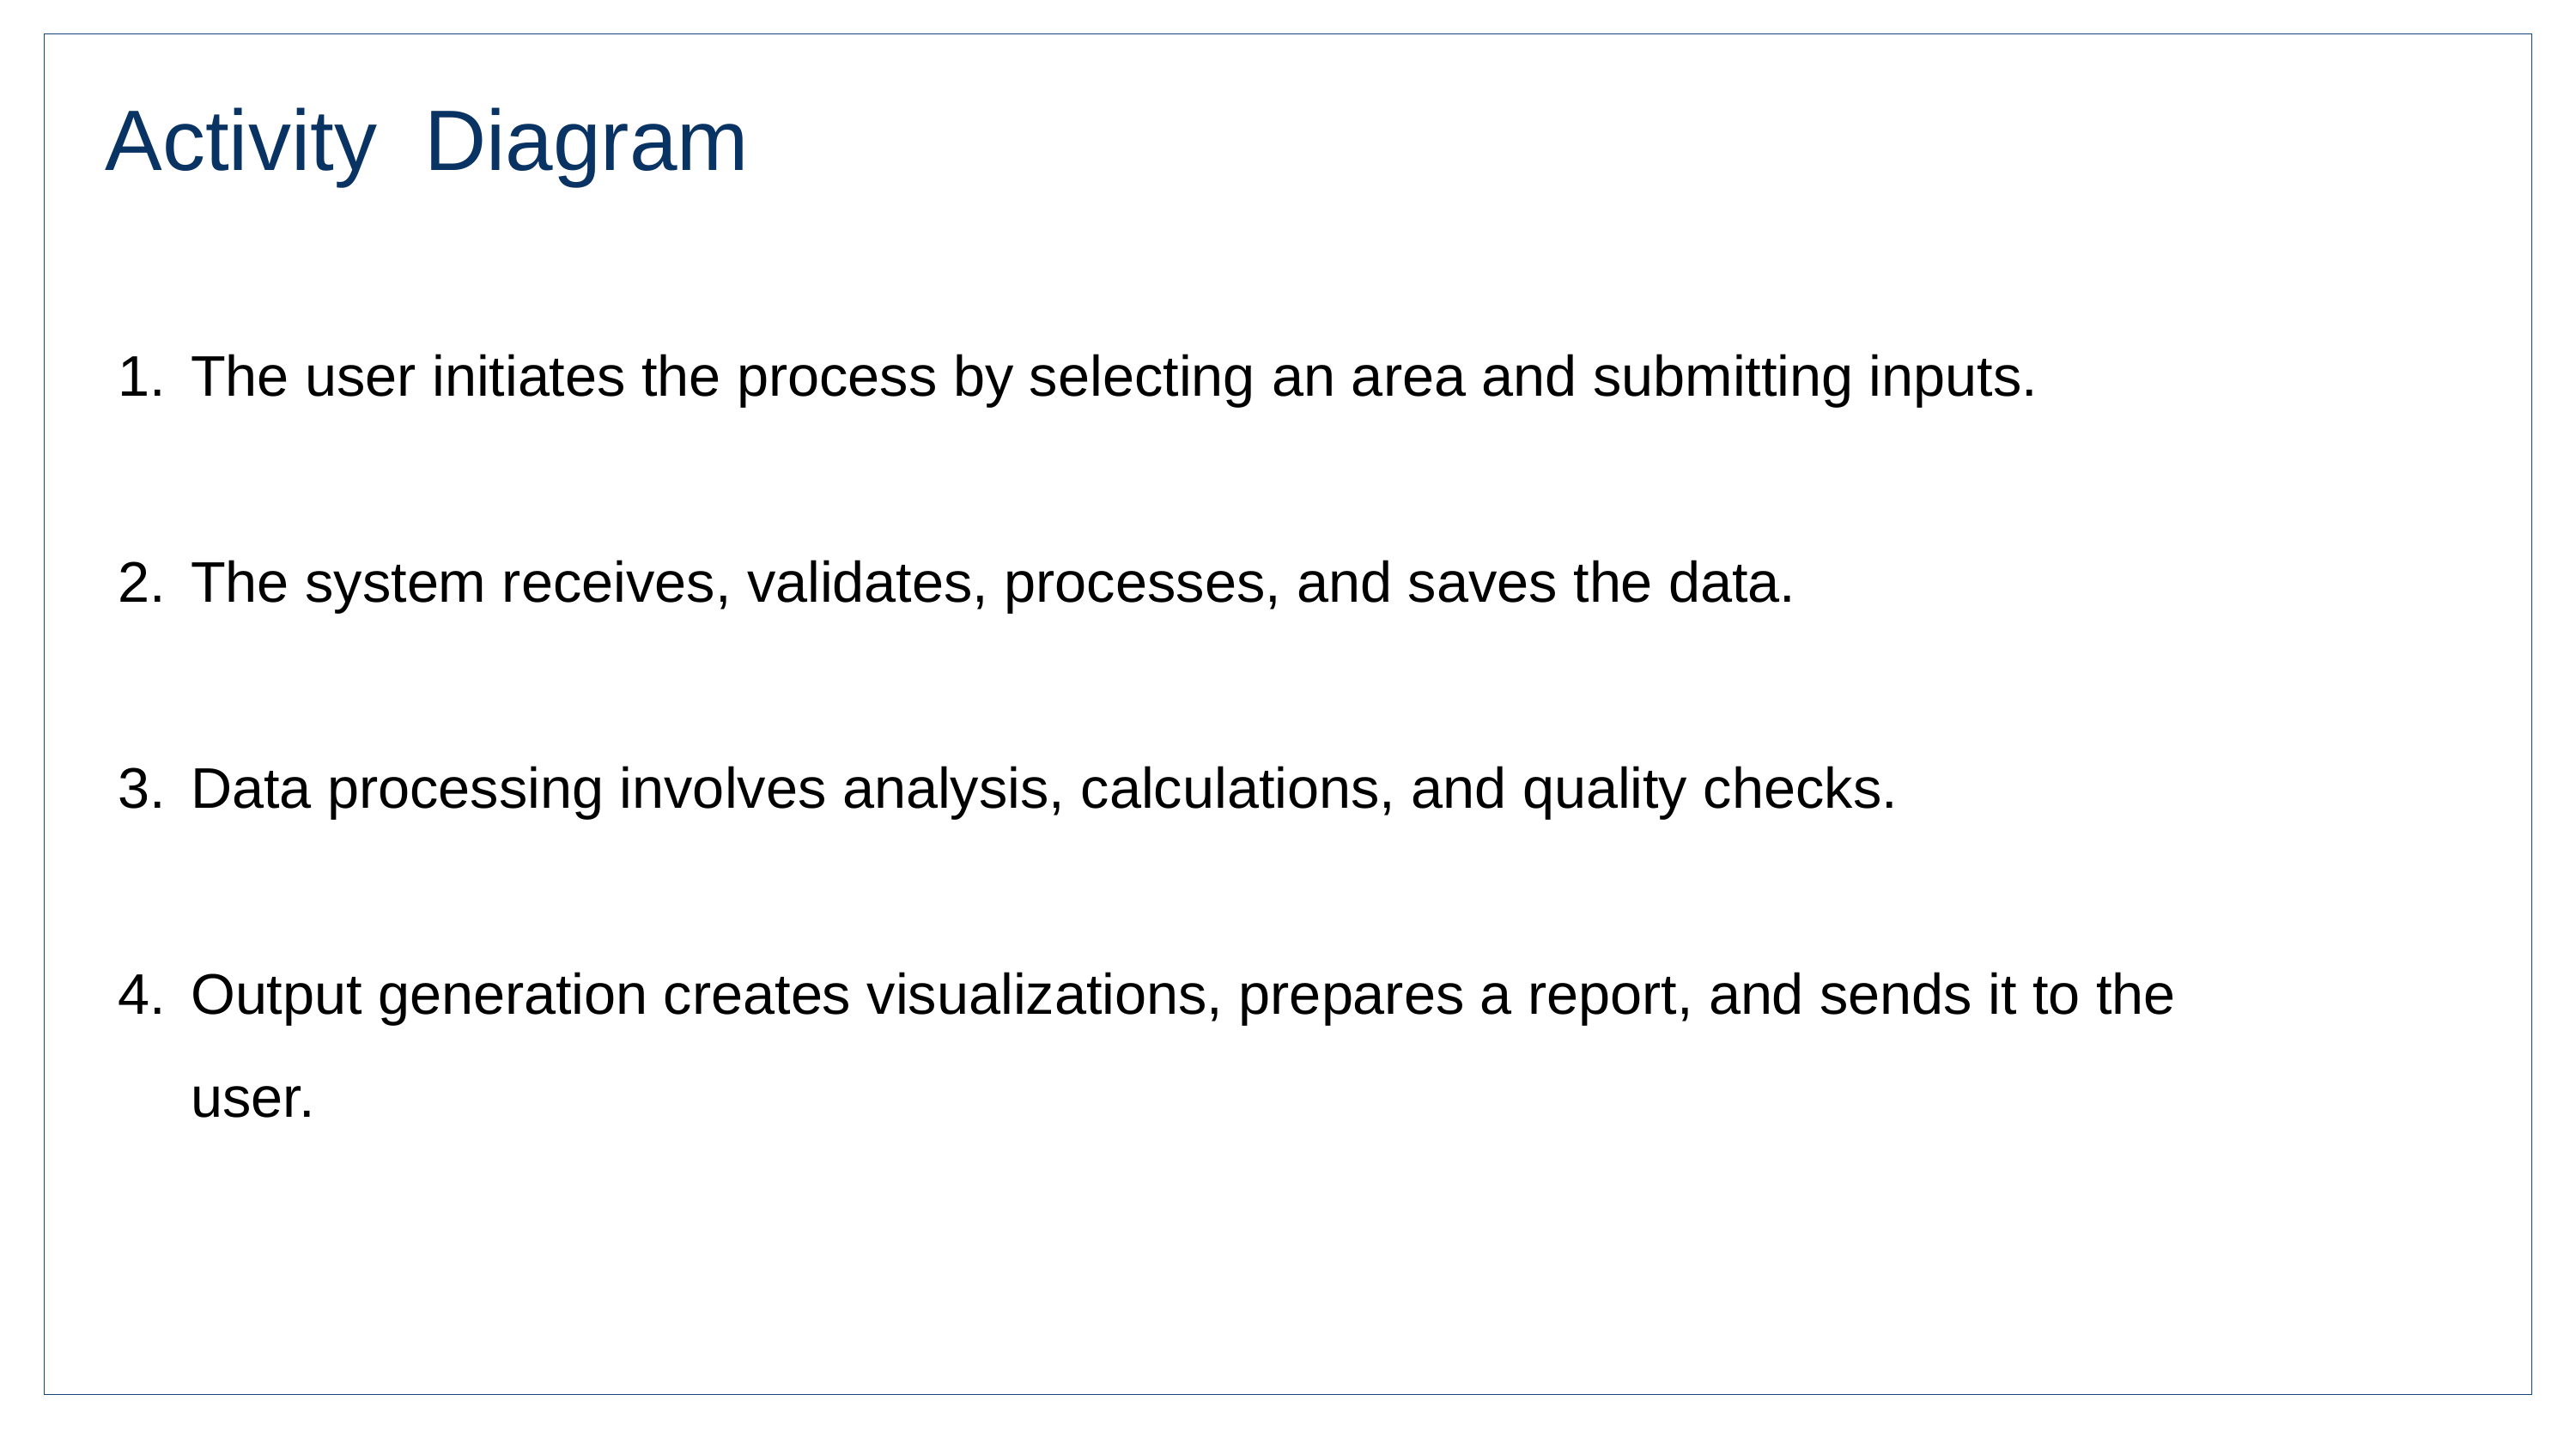

Activity  Diagram

The user initiates the process by selecting an area and submitting inputs.

The system receives, validates, processes, and saves the data.

Data processing involves analysis, calculations, and quality checks.

Output generation creates visualizations, prepares a report, and sends it to the user.